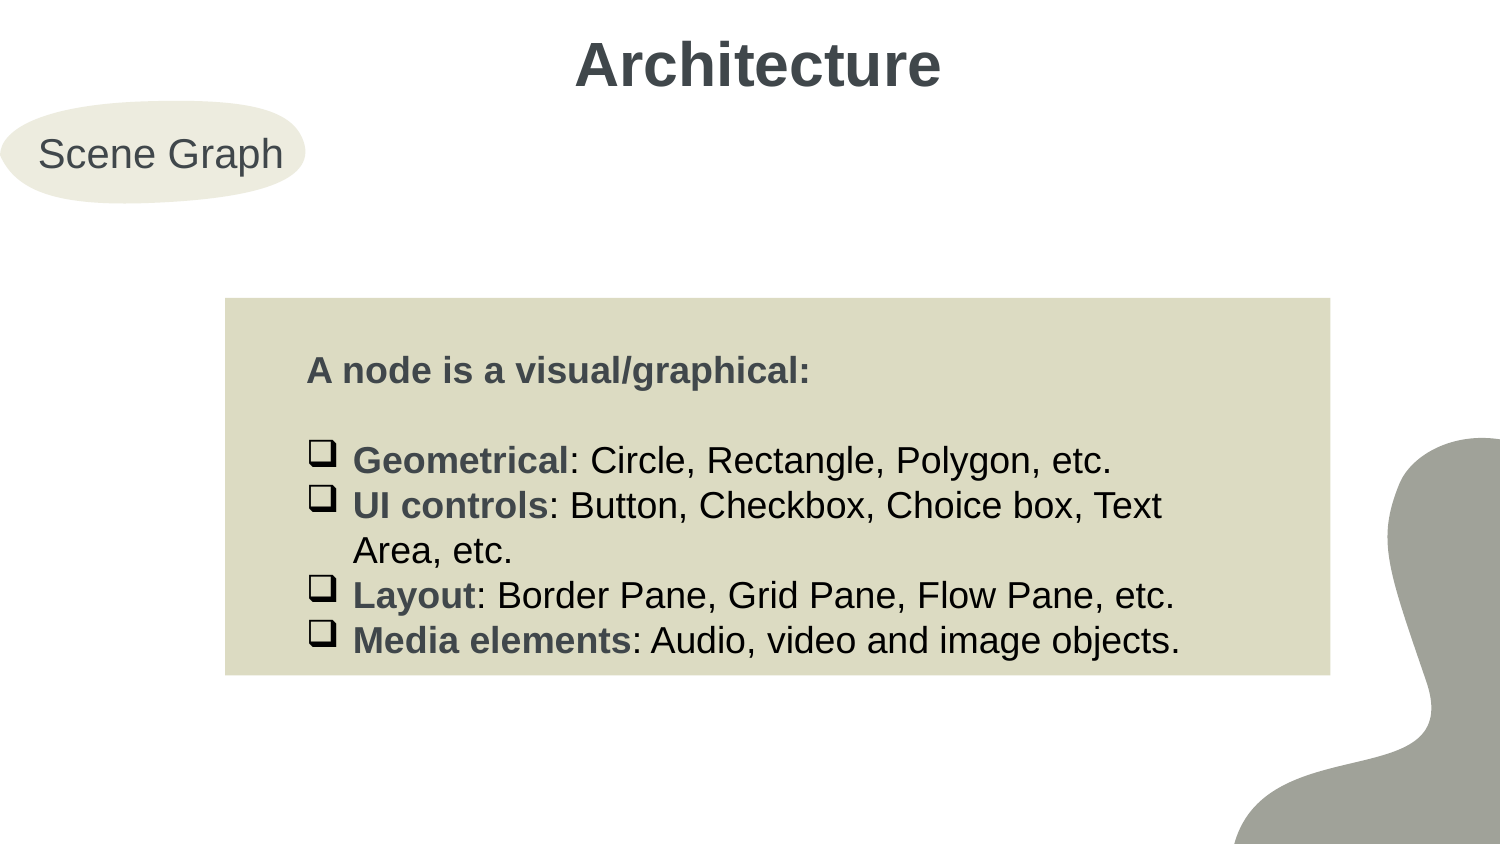

Architecture
Scene Graph

A node is a visual/graphical:

Geometrical: Circle, Rectangle, Polygon, etc.
UI controls: Button, Checkbox, Choice box, Text Area, etc.
Layout: Border Pane, Grid Pane, Flow Pane, etc.
Media elements: Audio, video and image objects.